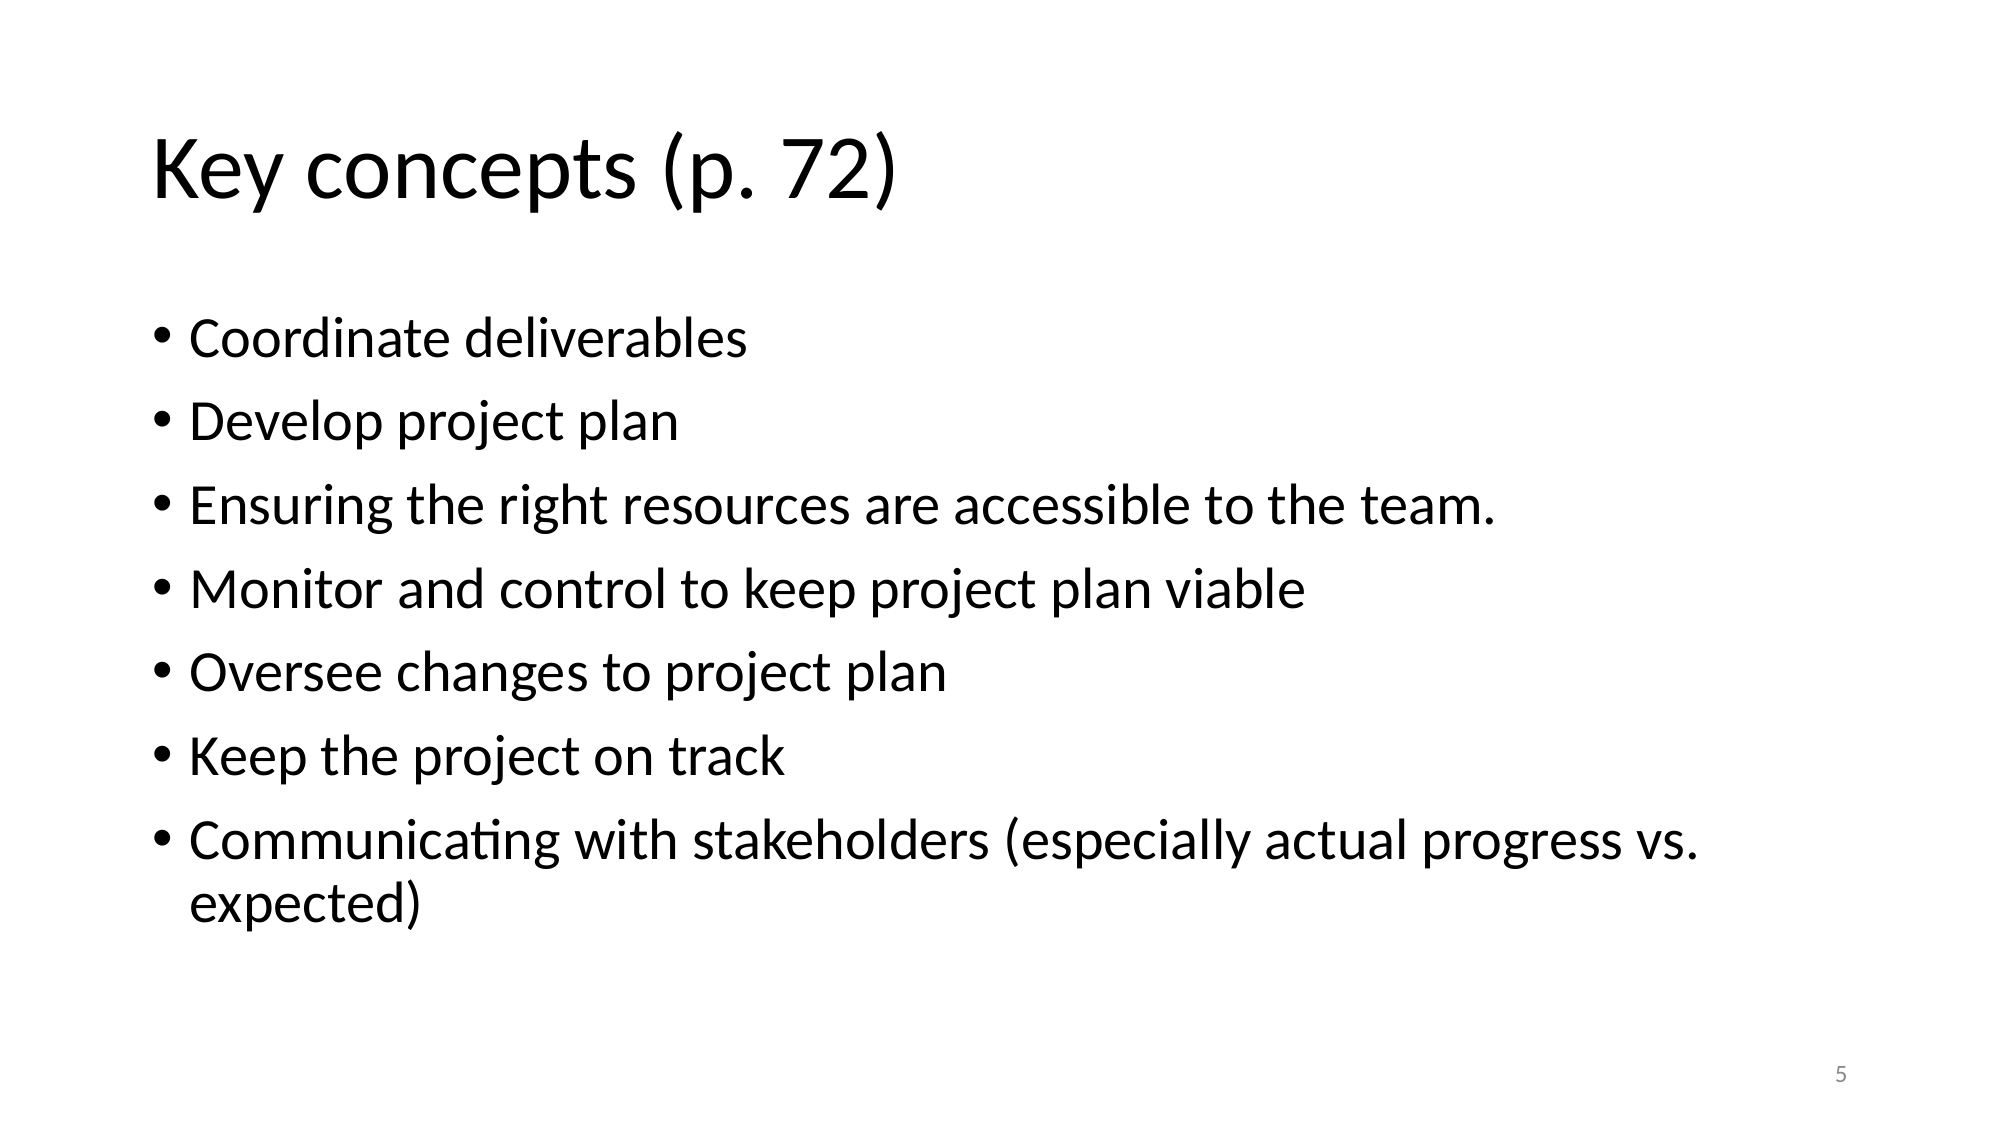

# Key concepts (p. 72)
Coordinate deliverables
Develop project plan
Ensuring the right resources are accessible to the team.
Monitor and control to keep project plan viable
Oversee changes to project plan
Keep the project on track
Communicating with stakeholders (especially actual progress vs. expected)

5